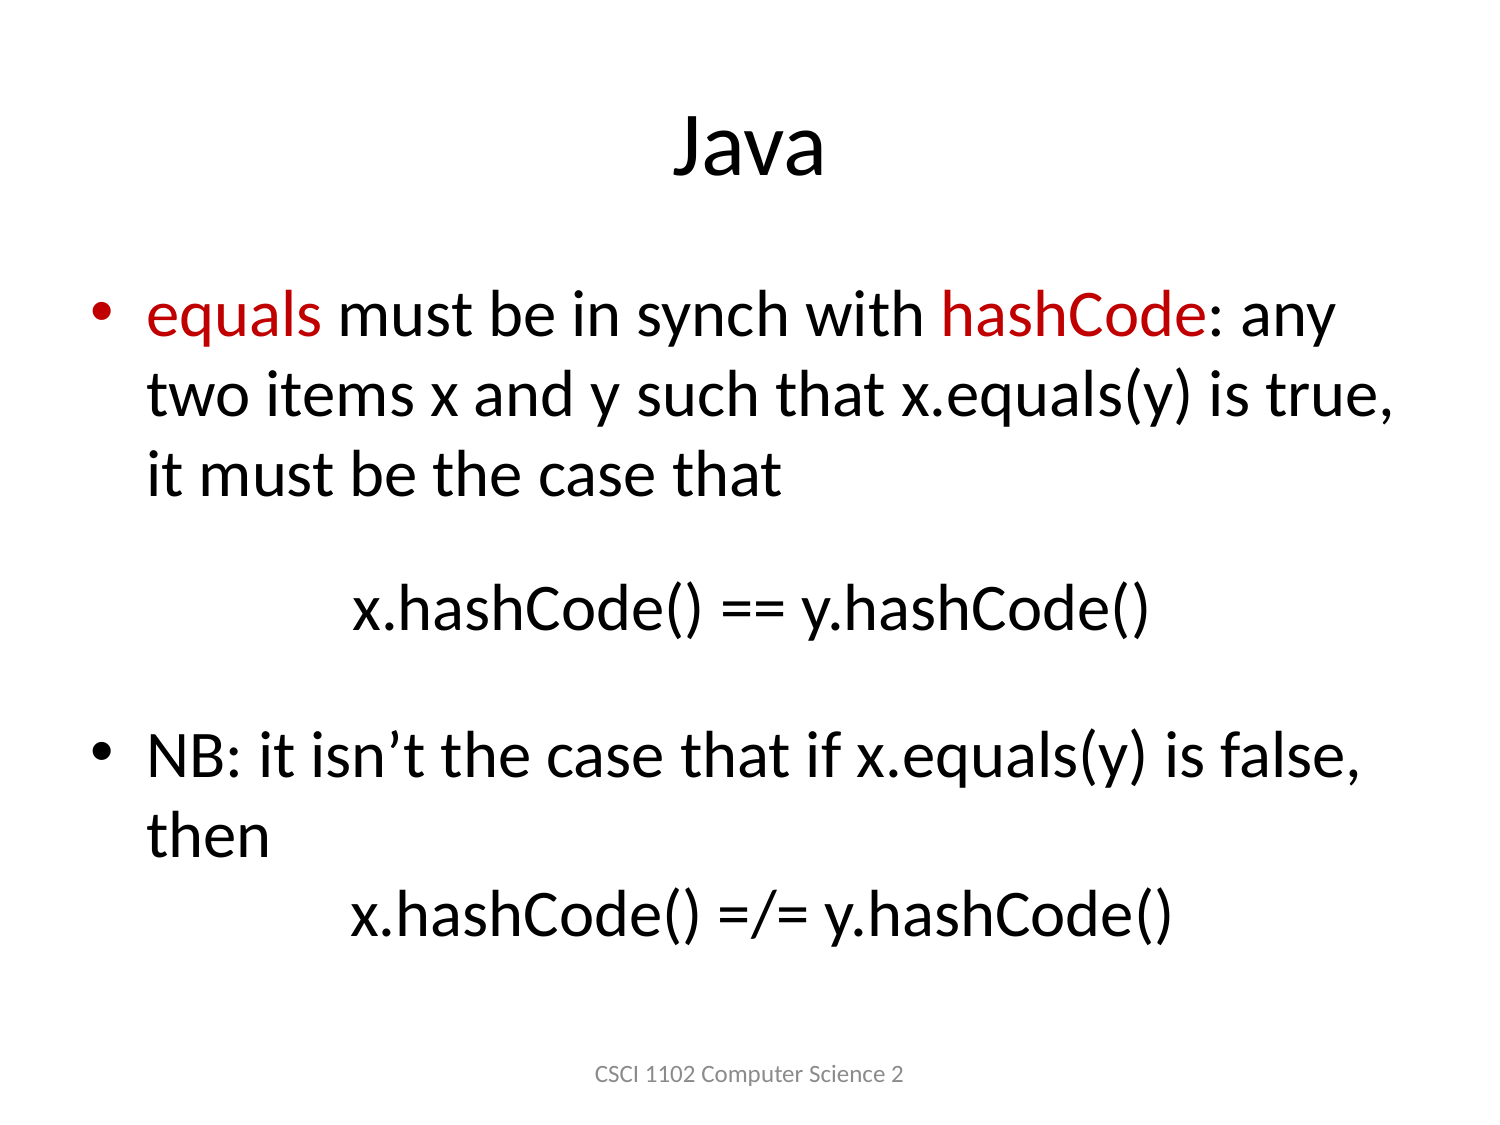

# Java
equals must be in synch with hashCode: any two items x and y such that x.equals(y) is true, it must be the case that

NB: it isn’t the case that if x.equals(y) is false, then

x.hashCode() == y.hashCode()
x.hashCode() =/= y.hashCode()
CSCI 1102 Computer Science 2